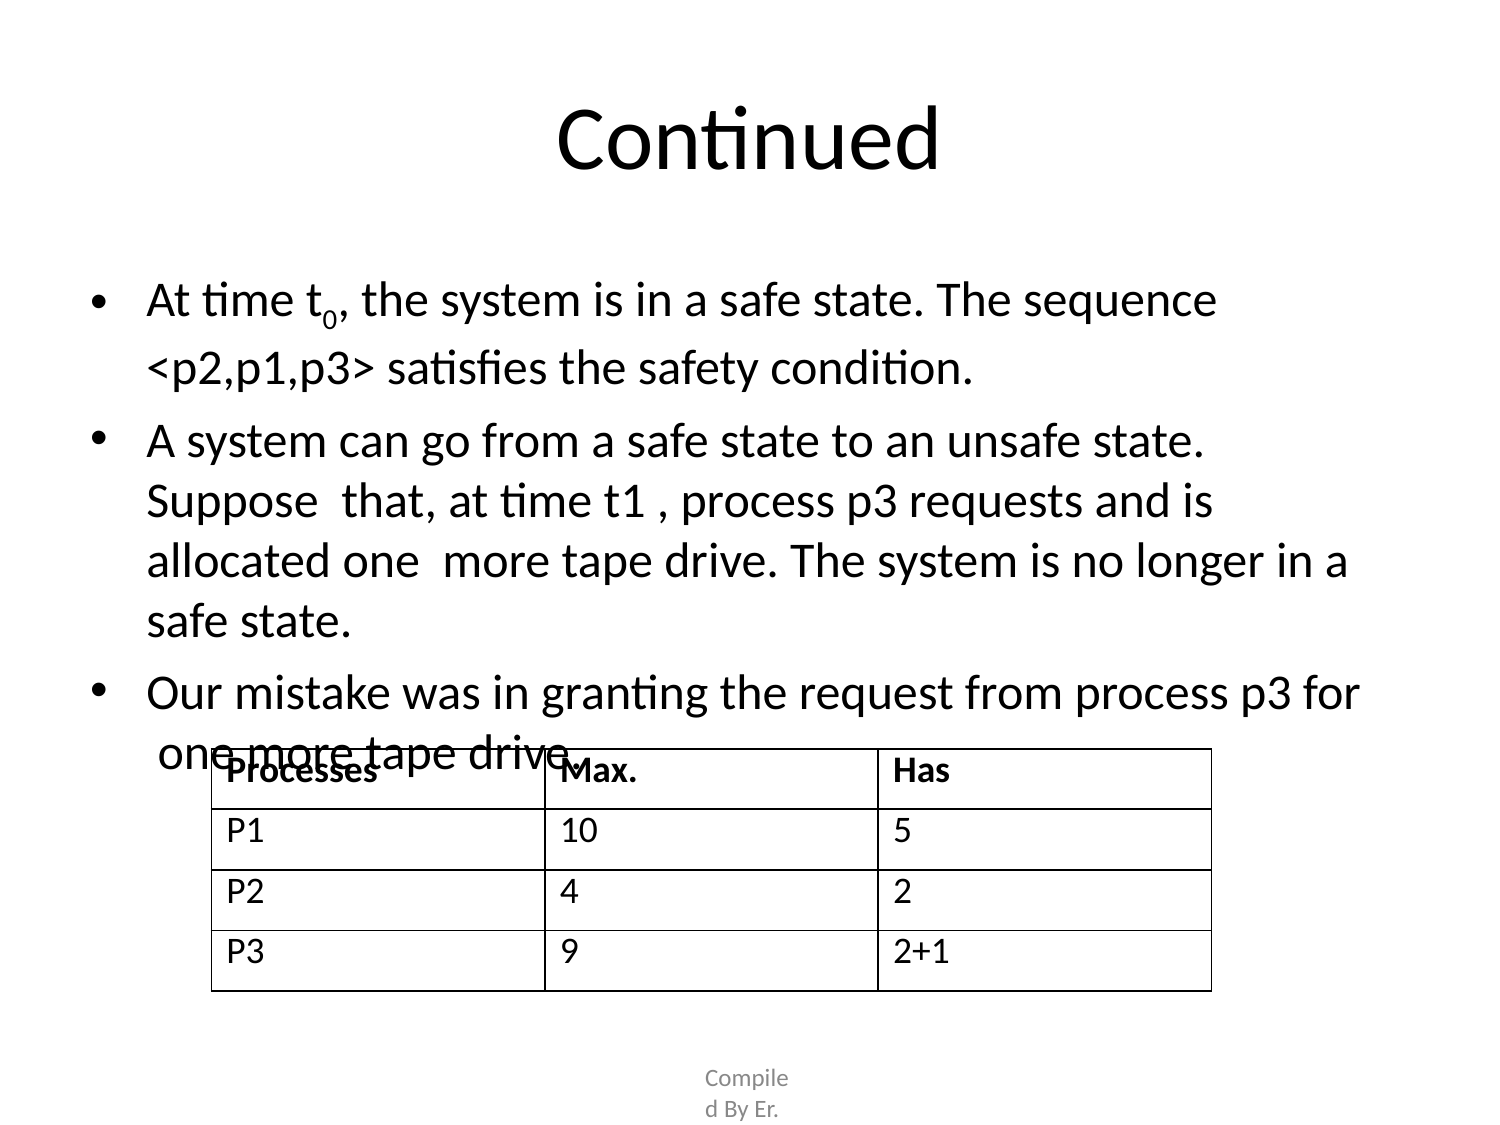

# Continued
At time t0, the system is in a safe state. The sequence
<p2,p1,p3> satisfies the safety condition.
A system can go from a safe state to an unsafe state. Suppose  that, at time t1 , process p3 requests and is allocated one  more tape drive. The system is no longer in a safe state.
Our mistake was in granting the request from process p3 for  one more tape drive.
| Processes | Max. | Has |
| --- | --- | --- |
| P1 | 10 | 5 |
| P2 | 4 | 2 |
| P3 | 9 | 2+1 |
Compiled By Er. Nawaraj Bhandari